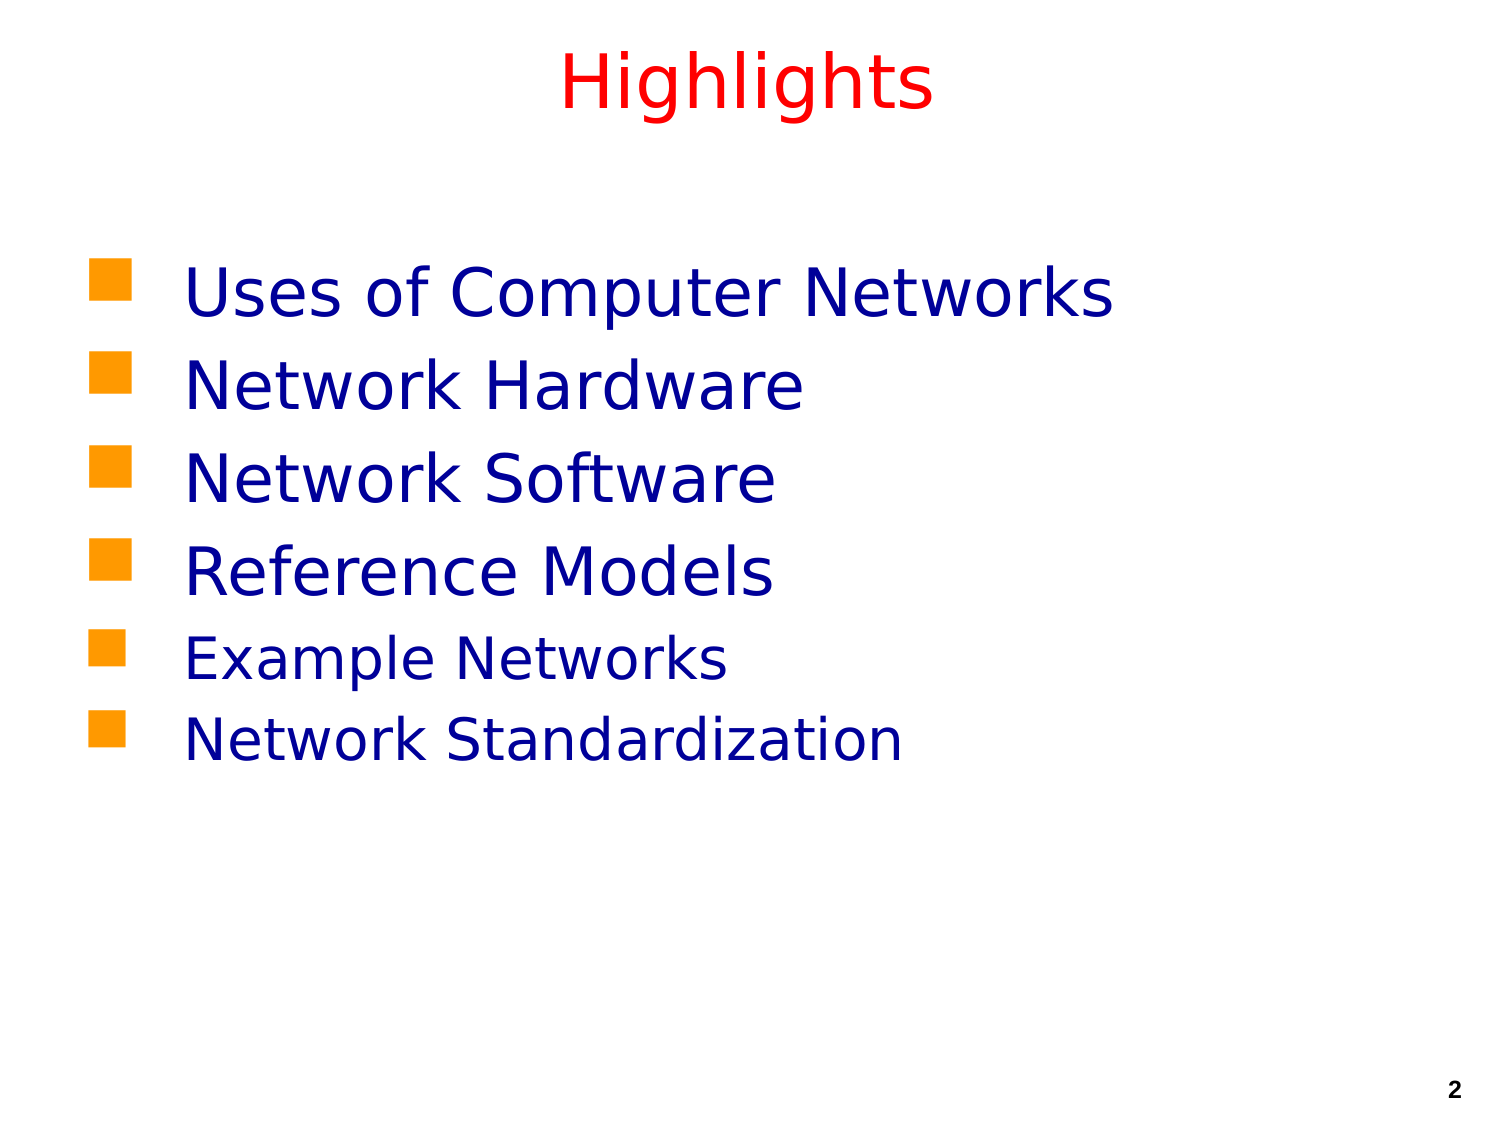

# Highlights

Uses of Computer Networks
Network Hardware
Network Software
Reference Models
Example Networks
Network Standardization